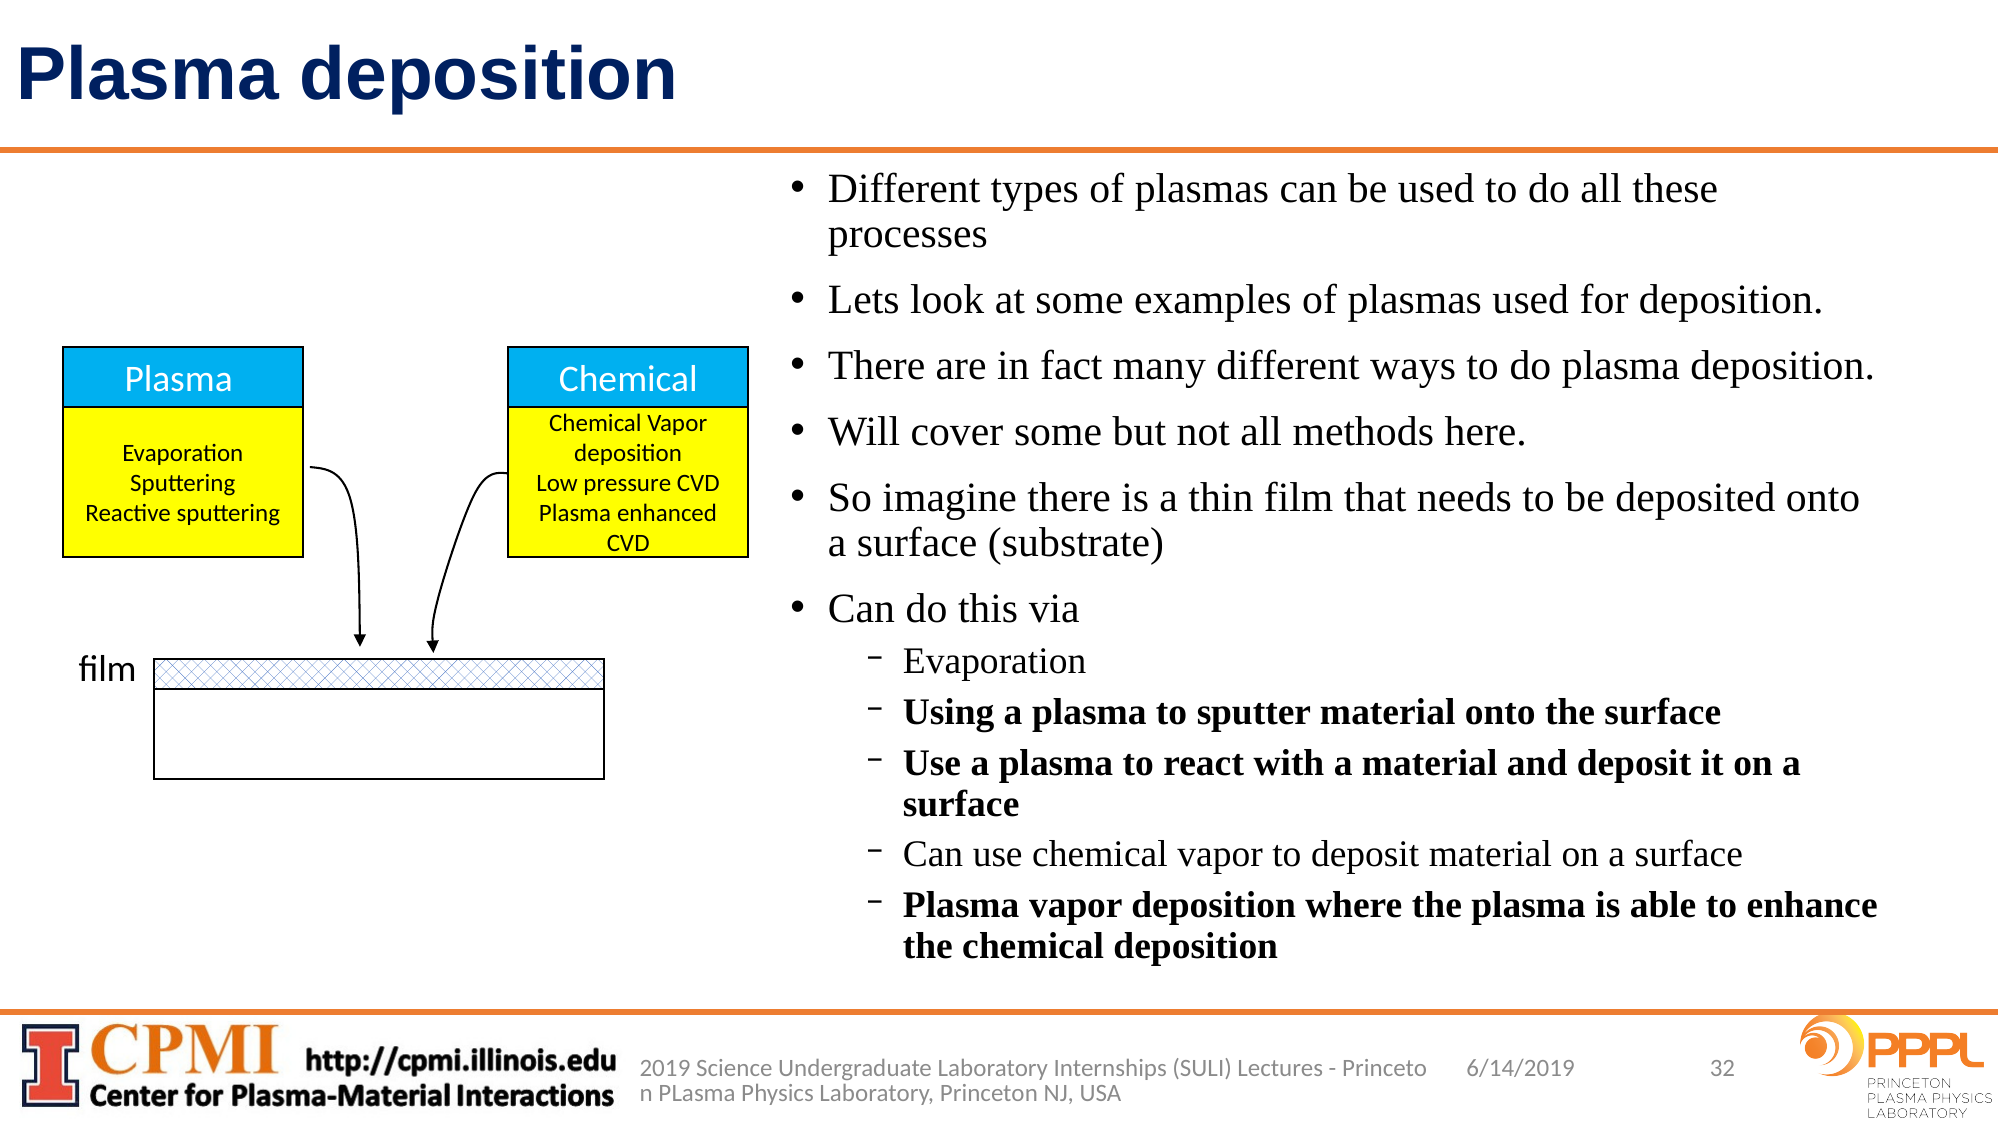

# Plasma deposition
Different types of plasmas can be used to do all these processes
Lets look at some examples of plasmas used for deposition.
There are in fact many different ways to do plasma deposition.
Will cover some but not all methods here.
So imagine there is a thin film that needs to be deposited onto a surface (substrate)
Can do this via
Evaporation
Using a plasma to sputter material onto the surface
Use a plasma to react with a material and deposit it on a surface
Can use chemical vapor to deposit material on a surface
Plasma vapor deposition where the plasma is able to enhance the chemical deposition
Plasma
Chemical
Evaporation
Sputtering
Reactive sputtering
Chemical Vapor deposition
Low pressure CVD
Plasma enhanced CVD

film

2019 Science Undergraduate Laboratory Internships (SULI) Lectures - Princeton PLasma Physics Laboratory, Princeton NJ, USA
32
6/14/2019